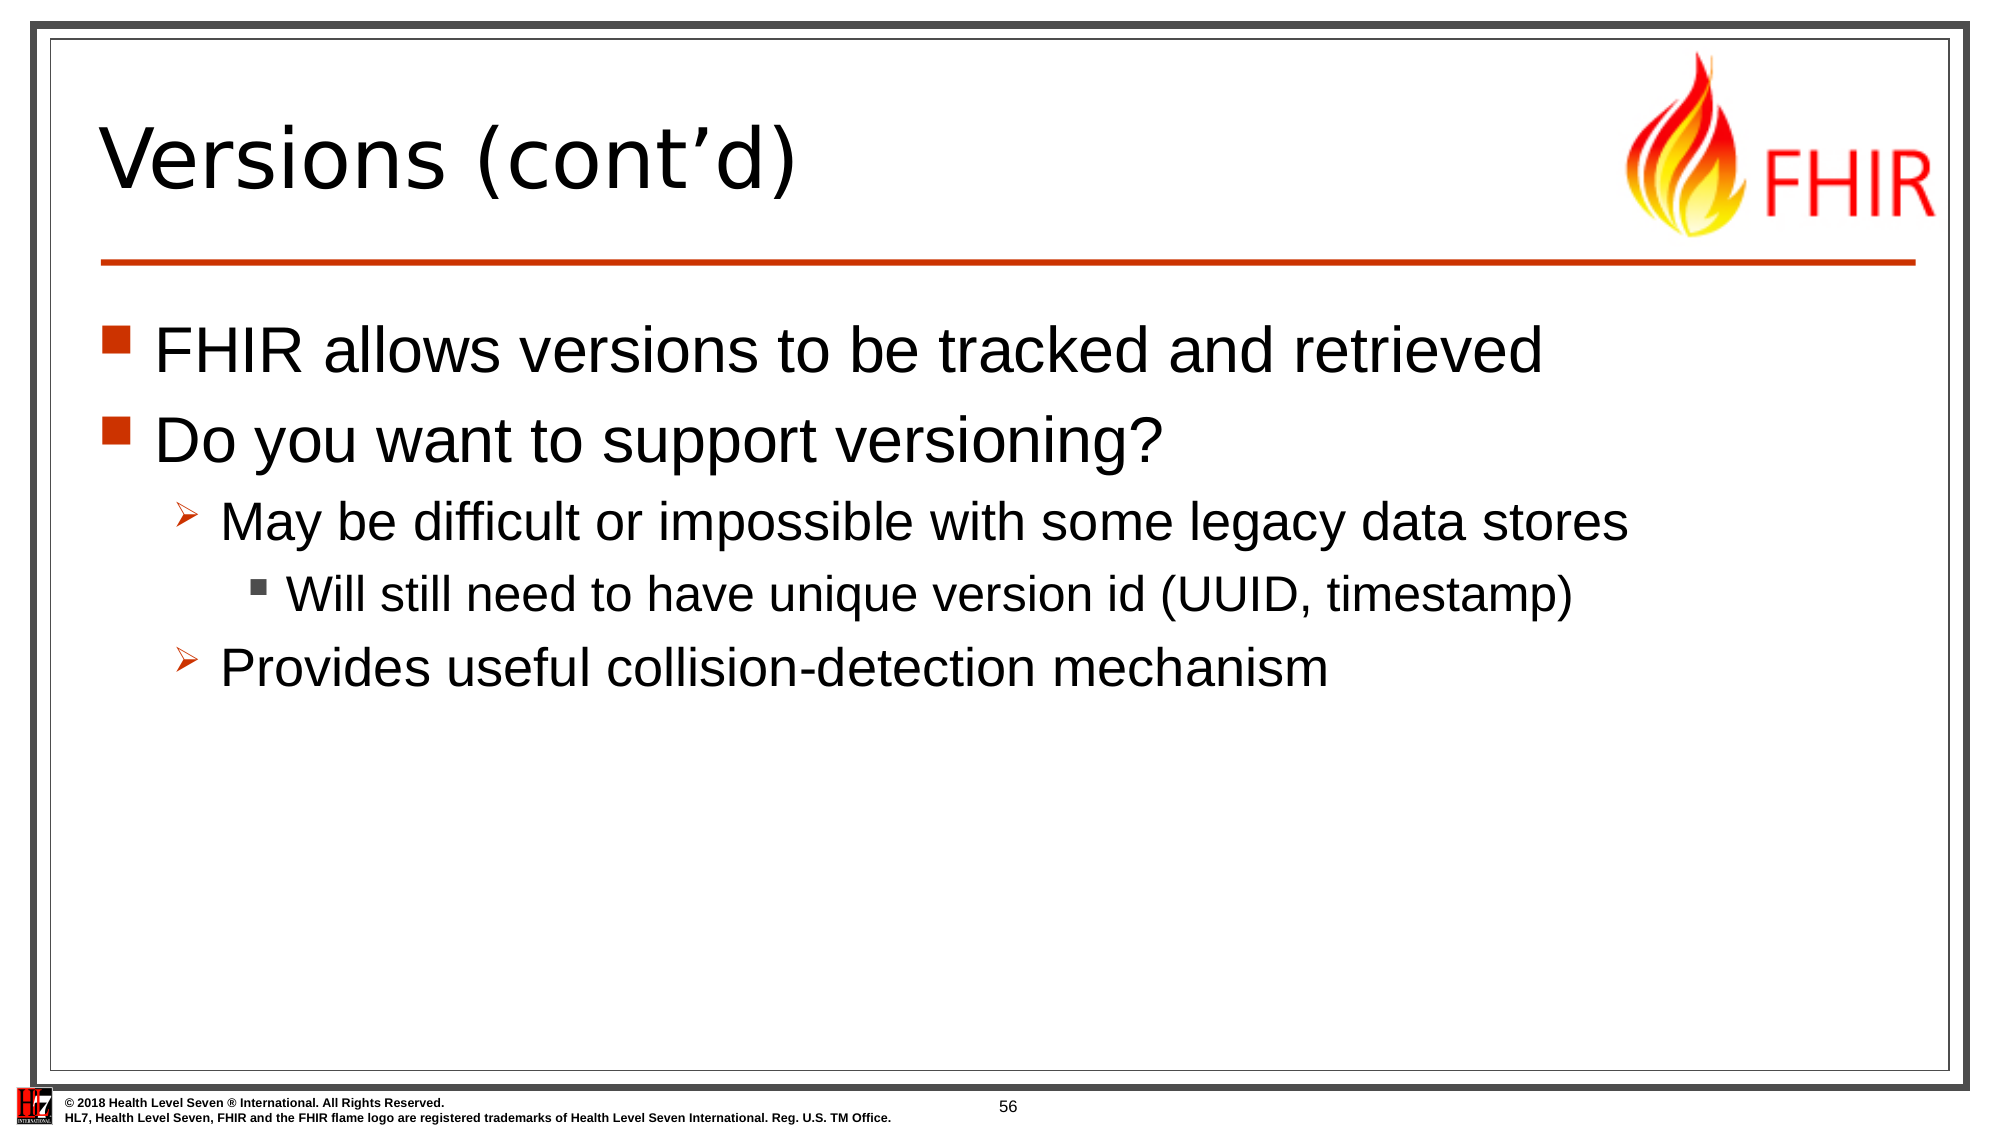

# Versions (cont’d)
FHIR allows versions to be tracked and retrieved
Do you want to support versioning?
May be difficult or impossible with some legacy data stores
Will still need to have unique version id (UUID, timestamp)
Provides useful collision-detection mechanism
56